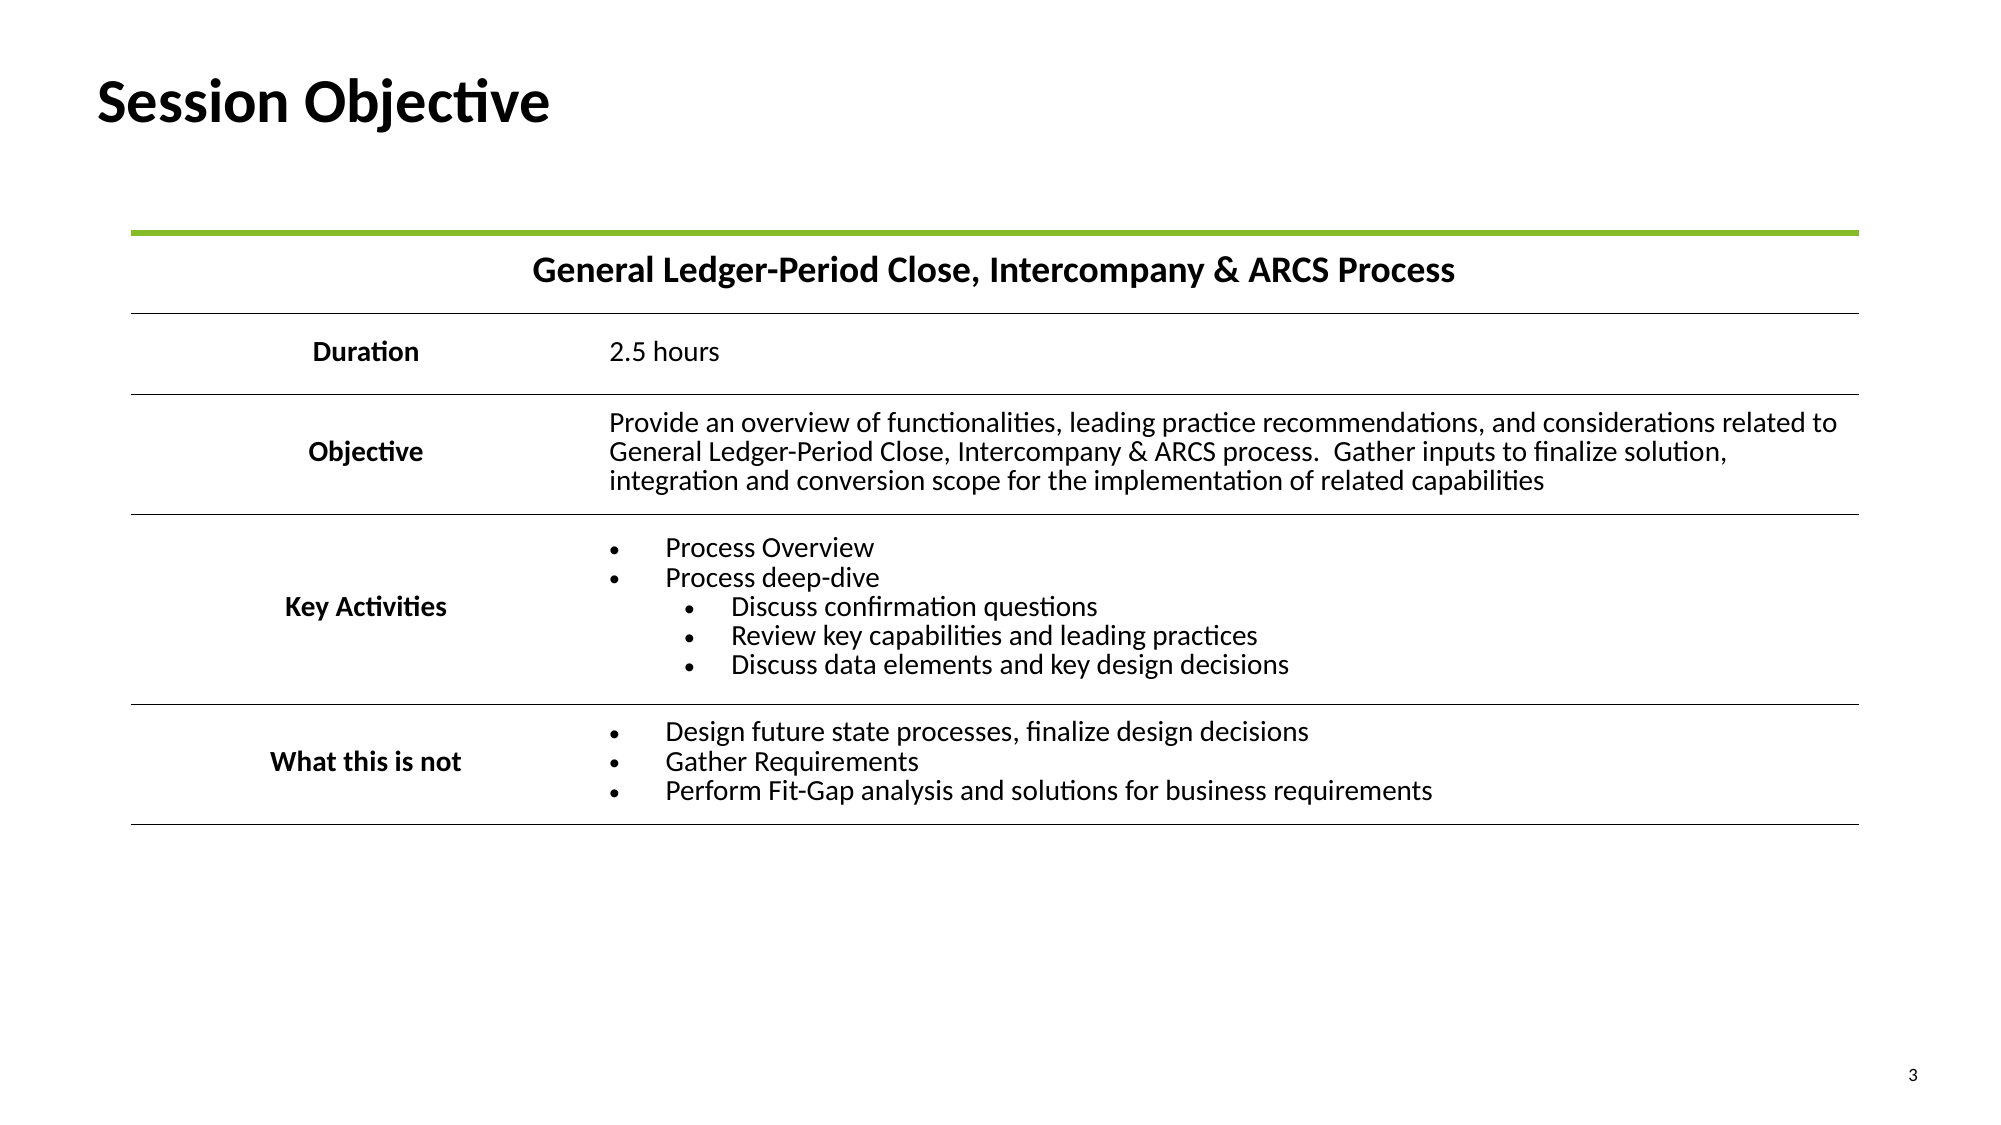

Session Objective
| General Ledger-Period Close, Intercompany & ARCS Process |  |
| --- | --- |
| Duration | 2.5 hours |
| Objective | Provide an overview of functionalities, leading practice recommendations, and considerations related to General Ledger-Period Close, Intercompany & ARCS process.  Gather inputs to finalize solution, integration and conversion scope for the implementation of related capabilities |
| Key Activities | Process Overview   Process deep-dive  Discuss confirmation questions  Review key capabilities and leading practices  Discuss data elements and key design decisions |
| What this is not | Design future state processes, finalize design decisions   Gather Requirements  Perform Fit-Gap analysis and solutions for business requirements |